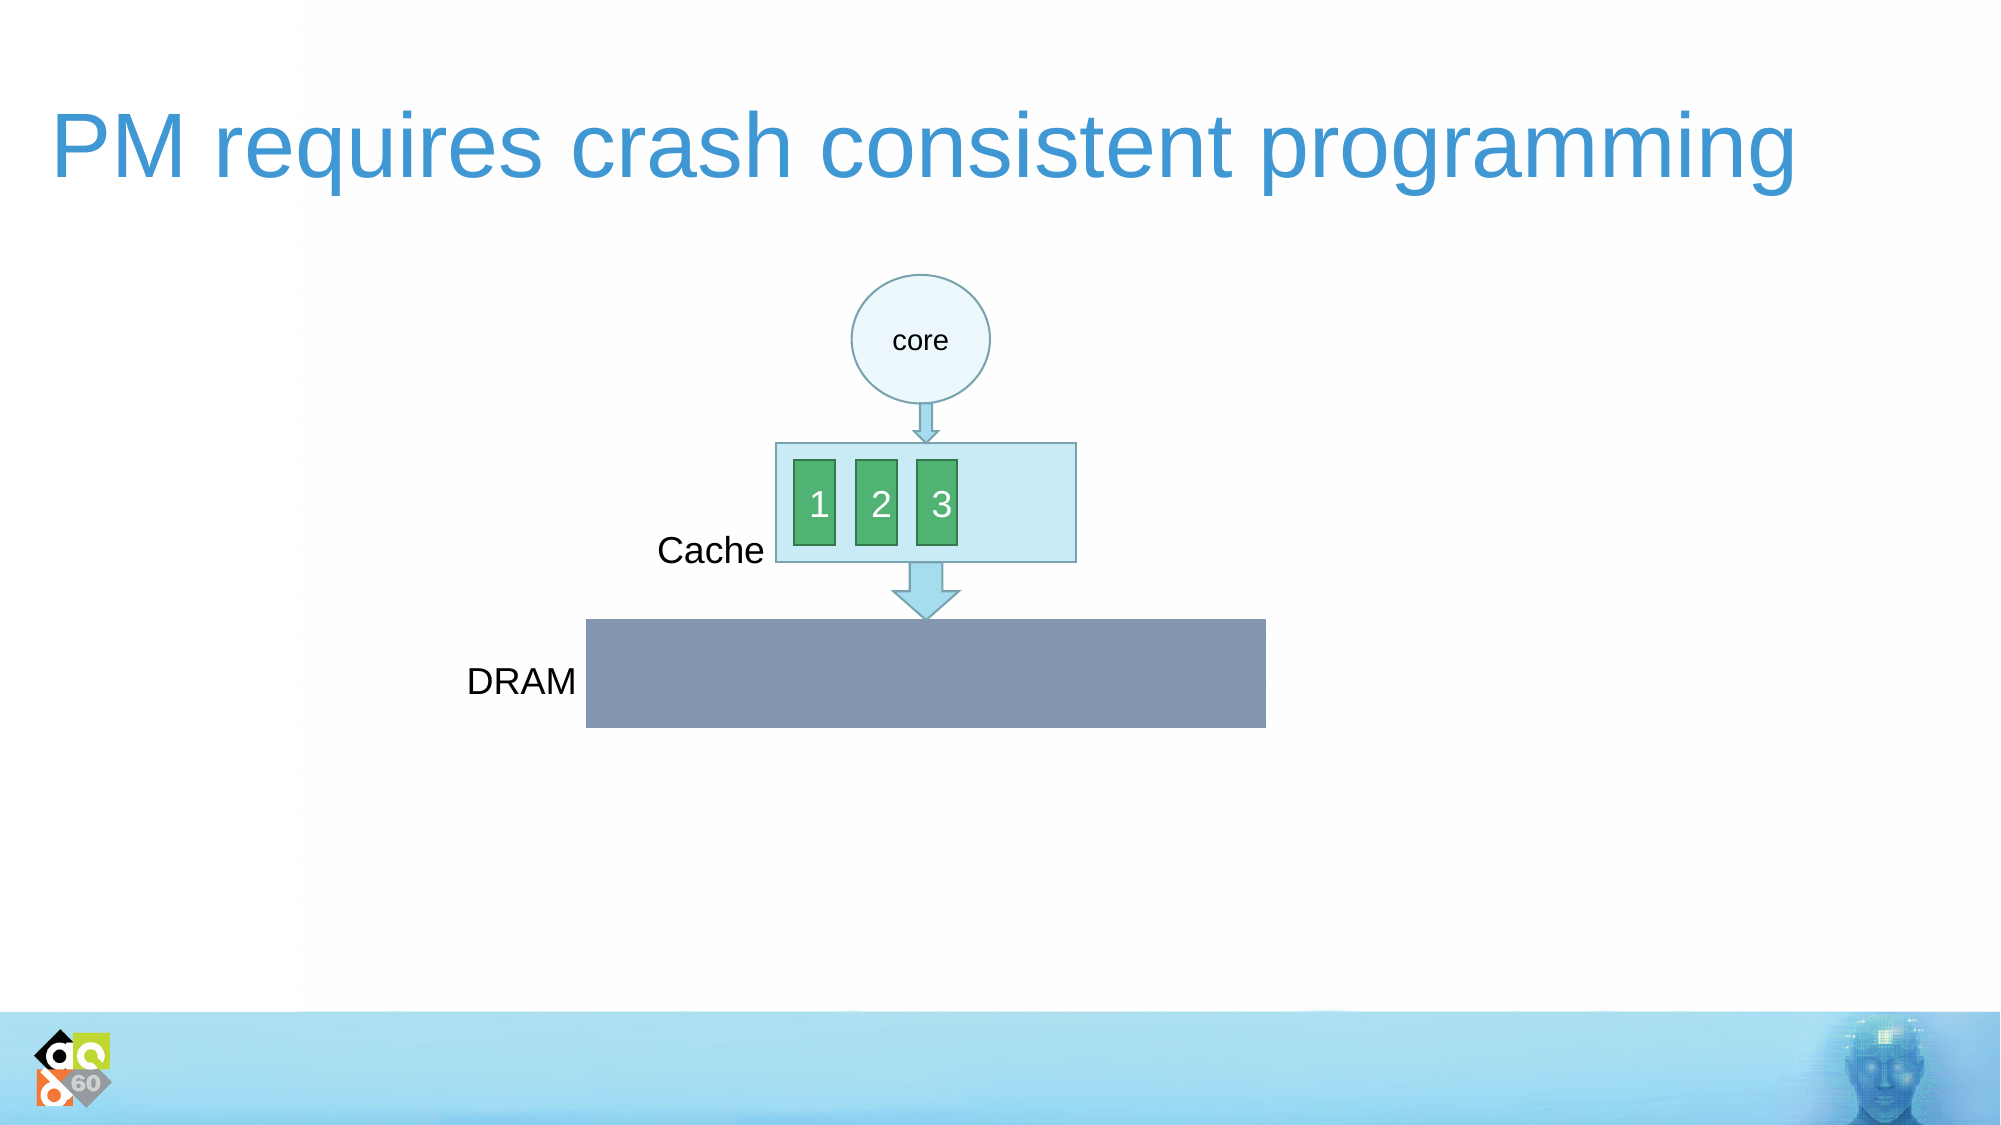

# PM requires crash consistent programming
core

1
2
3
Cache
DRAM